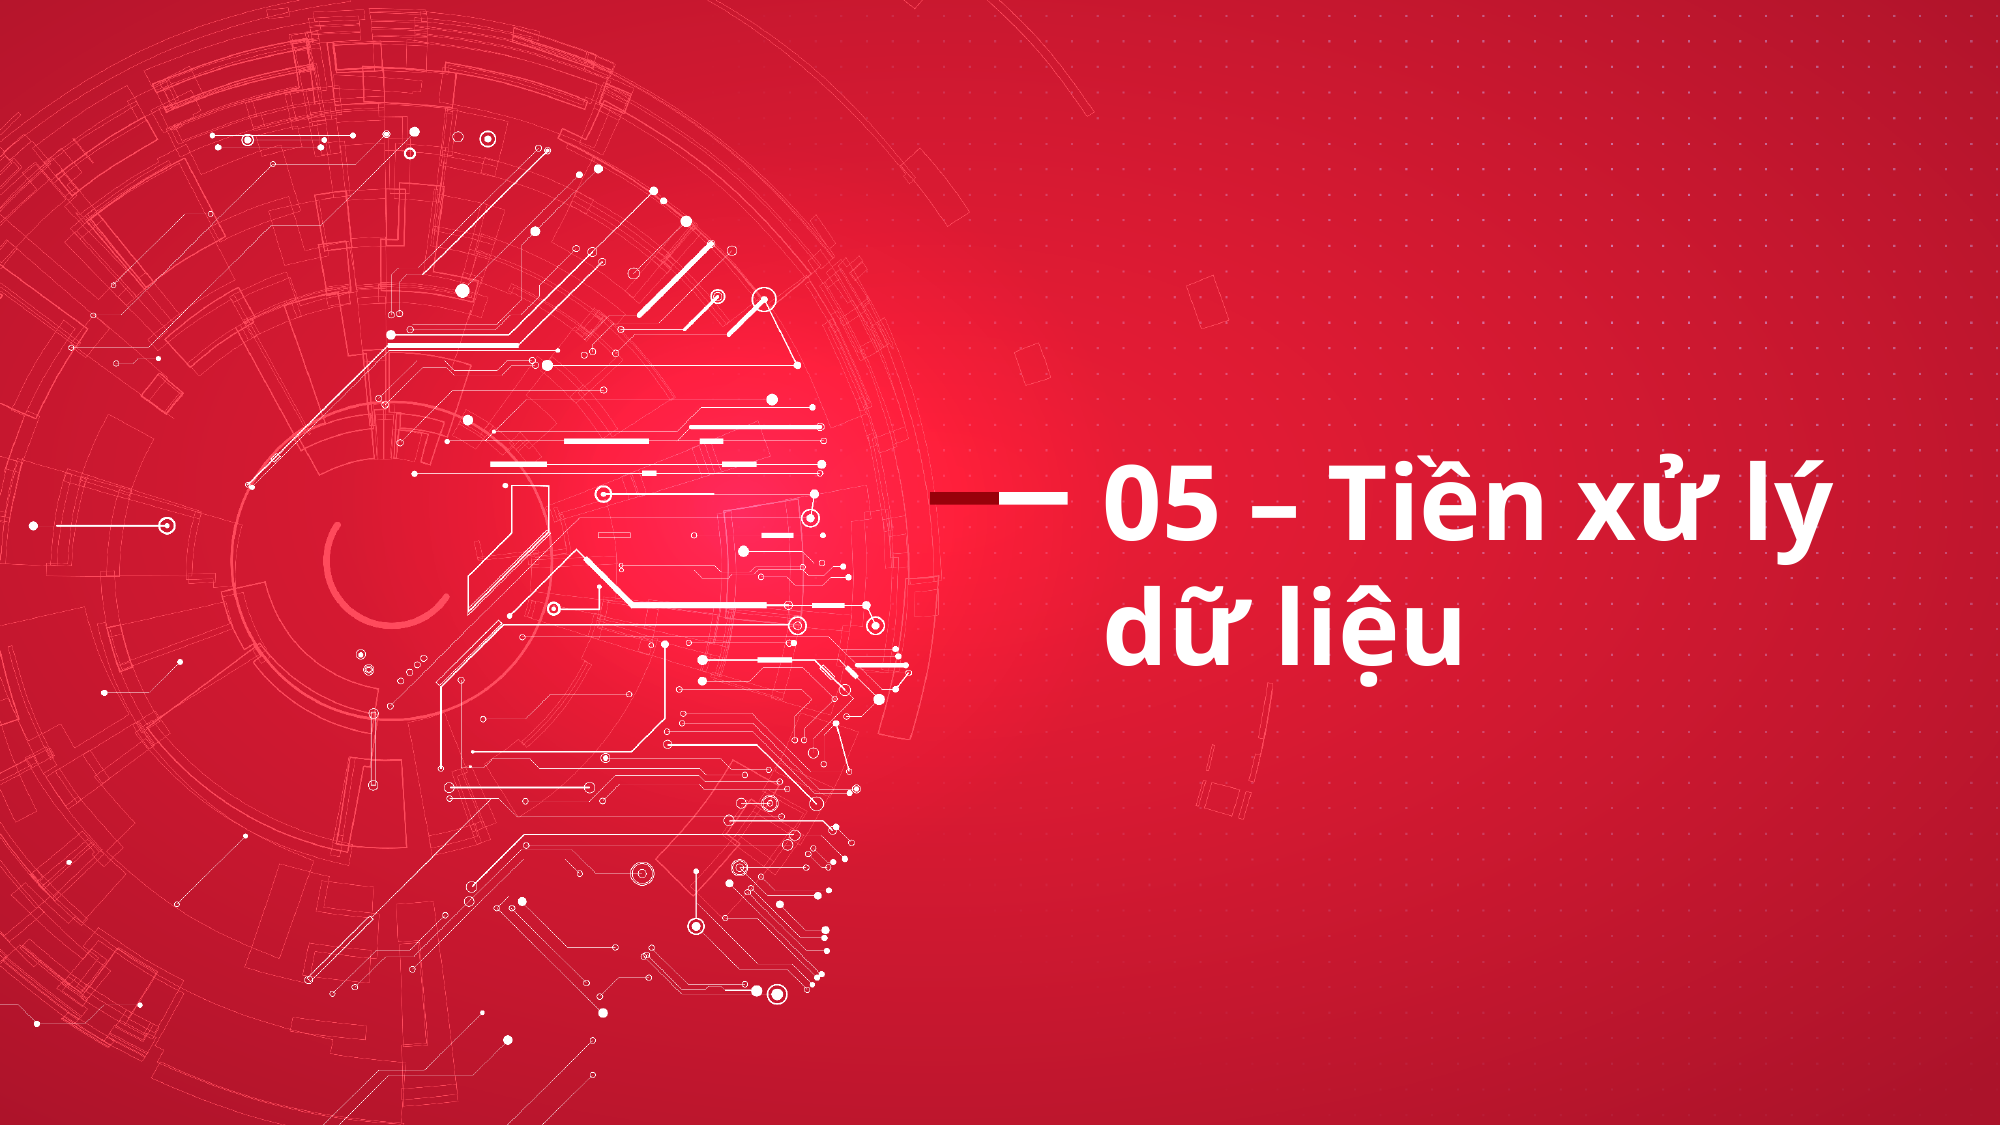

05 – Tiền xử lý dữ liệu